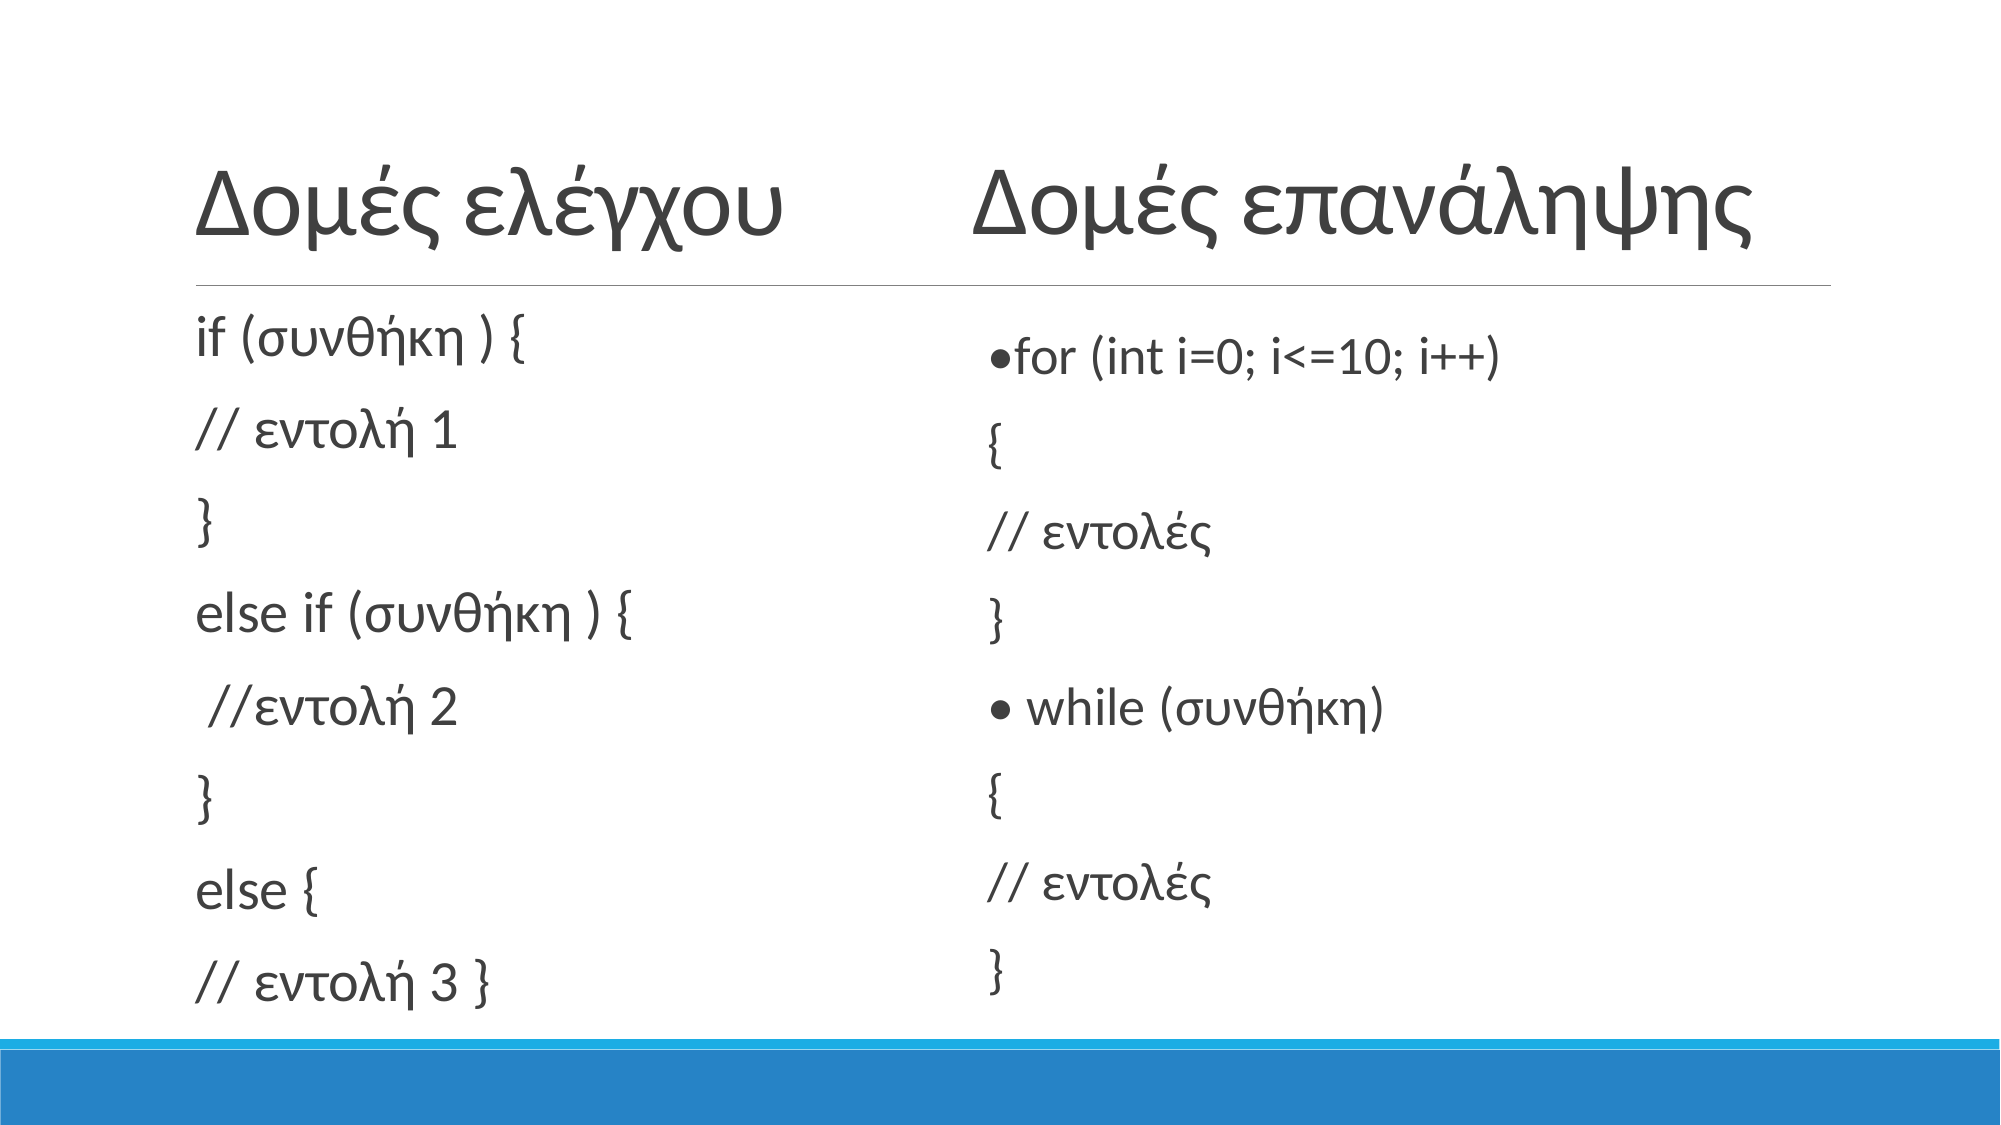

# Δομές ελέγχου
Δομές επανάληψης
if (συνθήκη ) {
// εντολή 1
}
else if (συνθήκη ) {
 //εντολή 2
}
else {
// εντολή 3 }
•for (int i=0; i<=10; i++)
{
// εντολές
}
• while (συνθήκη)
{
// εντολές
}